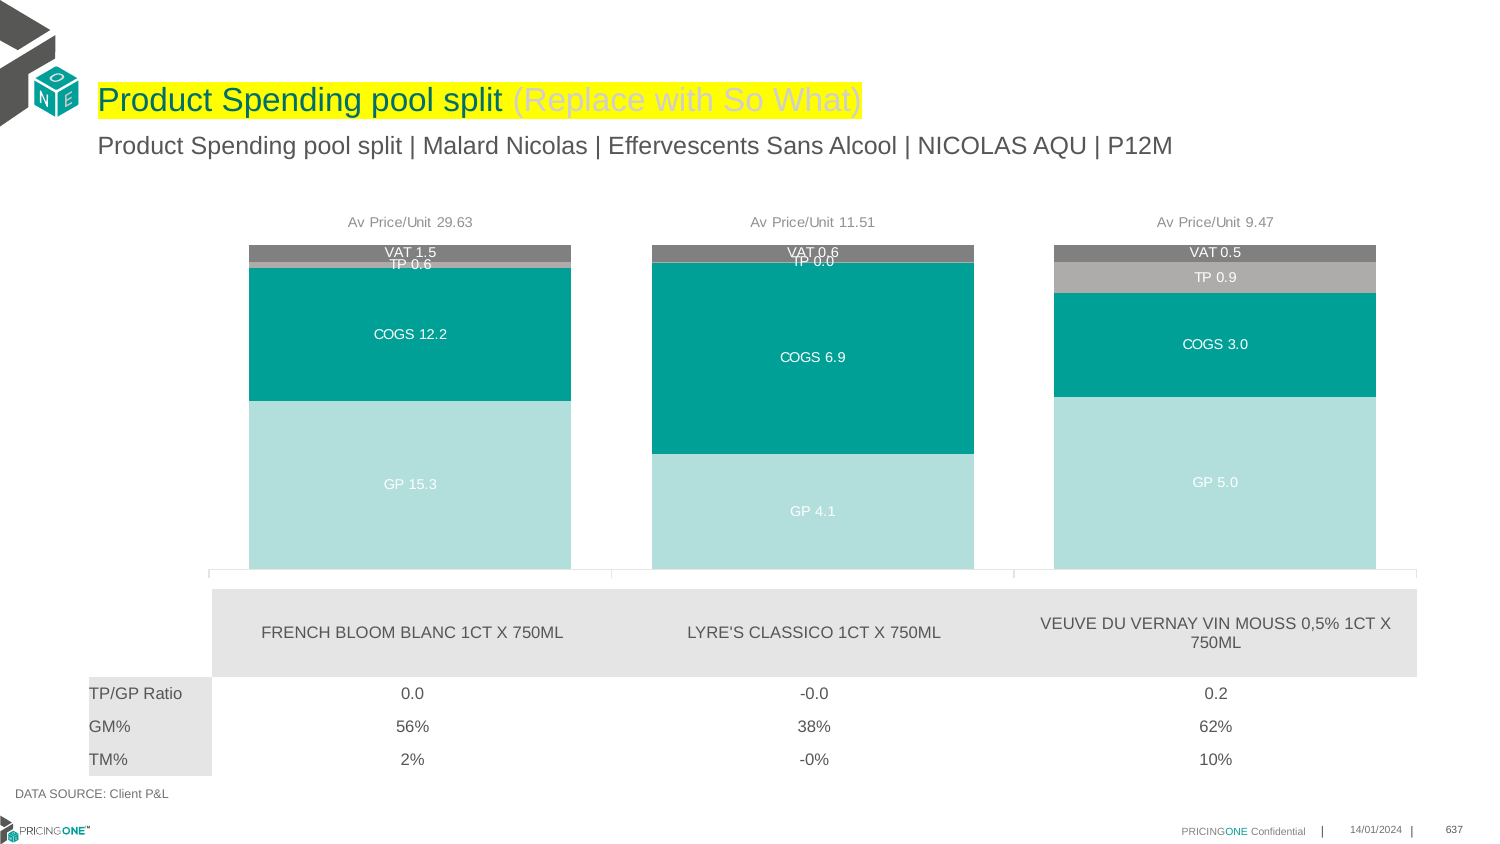

# Product Spending pool split (Replace with So What)
Product Spending pool split | Malard Nicolas | Effervescents Sans Alcool | NICOLAS AQU | P12M

### Chart

| Category | GP | COGS | TP | VAT |
|---|---|---|---|---|
| Av Price/Unit 29.63 | 15.338199999999999 | 12.15 | 0.5960946138484005 | 1.5446362037616594 |
| Av Price/Unit 11.51 | 4.1383 | 6.857 | -0.036495771053589365 | 0.6027342325920518 |
| Av Price/Unit 9.47 | 5.019331851851852 | 3.0477740740740735 | 0.9060378339476927 | 0.4935229067930474 |
|  | FRENCH BLOOM BLANC 1CT X 750ML | LYRE'S CLASSICO 1CT X 750ML | VEUVE DU VERNAY VIN MOUSS 0,5% 1CT X 750ML |
| --- | --- | --- | --- |
| TP/GP Ratio | 0.0 | -0.0 | 0.2 |
| GM% | 56% | 38% | 62% |
| TM% | 2% | -0% | 10% |
DATA SOURCE: Client P&L

14/01/2024
637